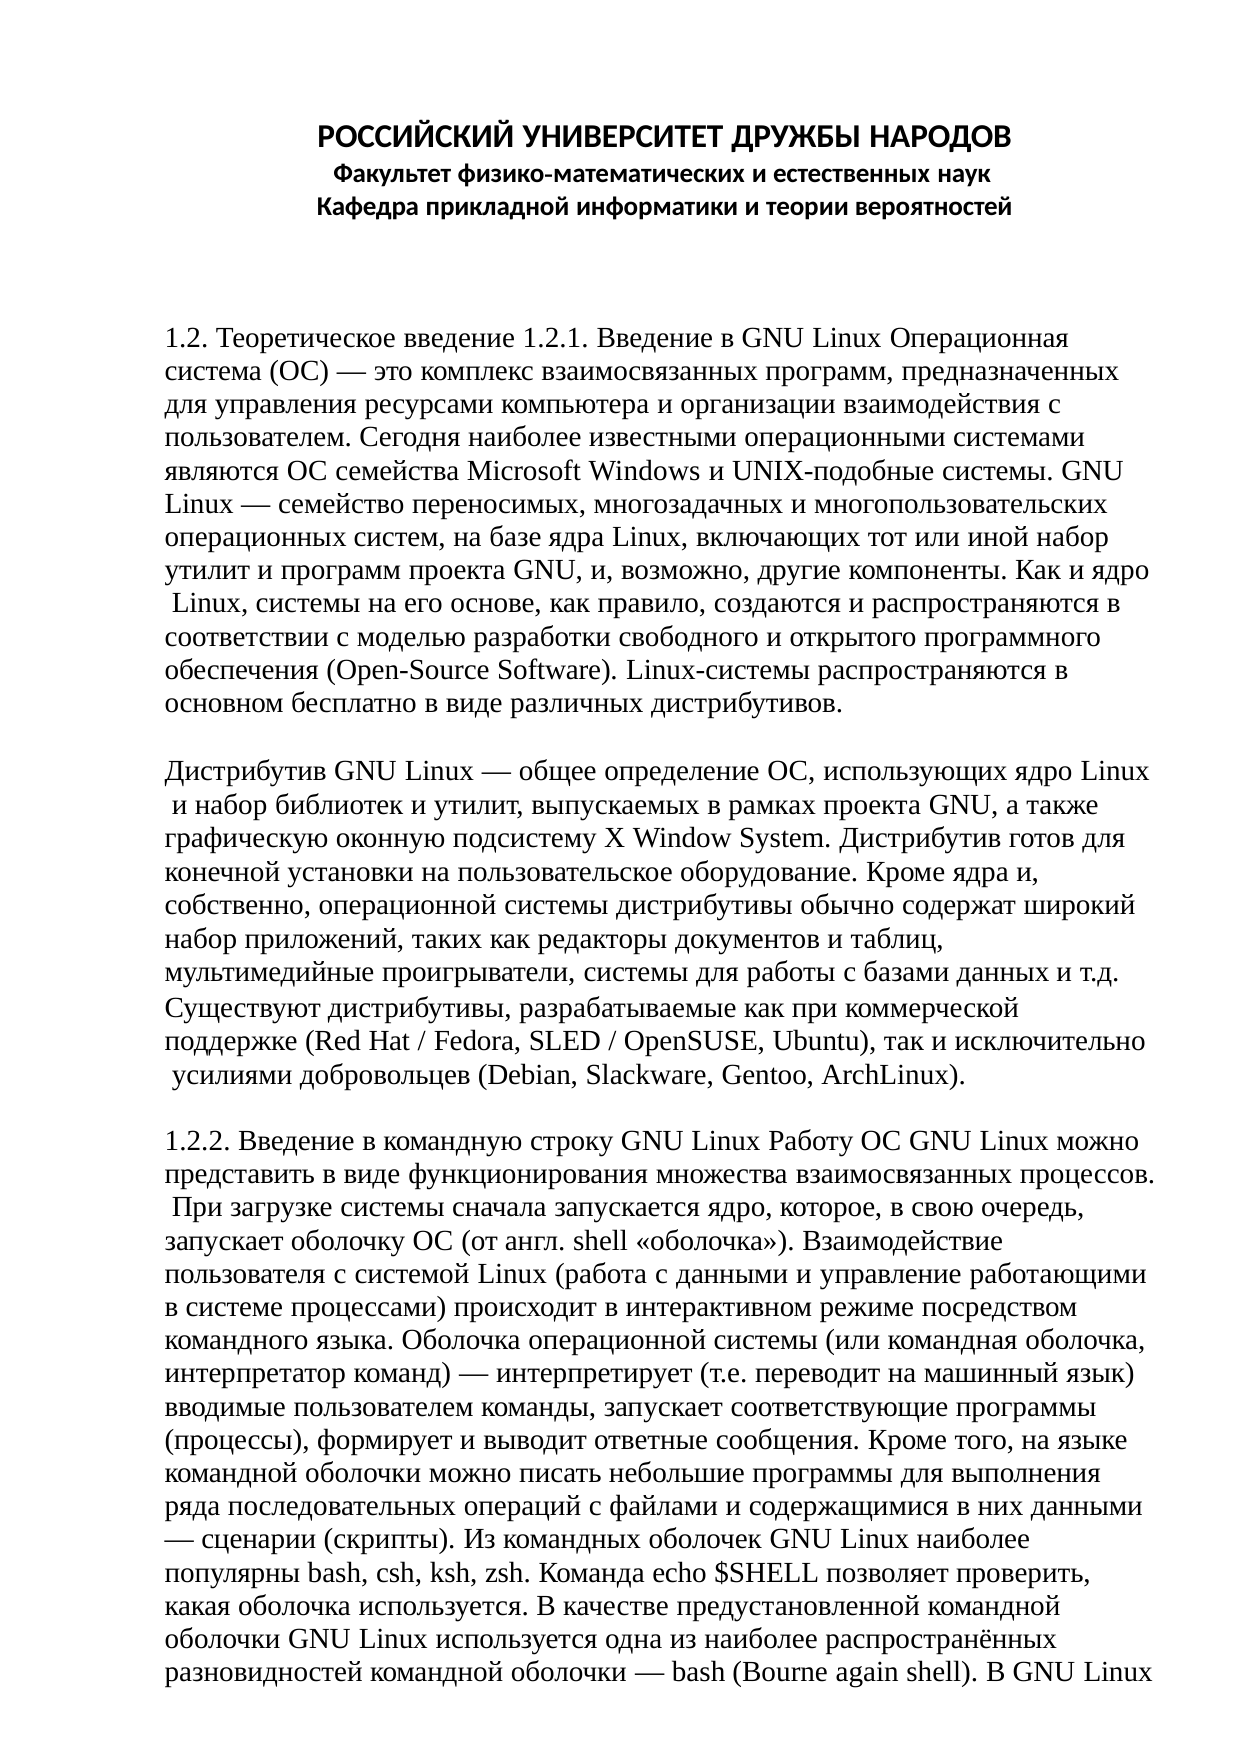

РОССИЙСКИЙ УНИВЕРСИТЕТ ДРУЖБЫ НАРОДОВ
Факультет физико-математических и естественных наук  Кафедра прикладной информатики и теории вероятностей
1.2. Теоретическое введение 1.2.1. Введение в GNU Linux Операционная  система (ОС) — это комплекс взаимосвязанных программ, предназначенных  для управления ресурсами компьютера и организации взаимодействия с  пользователем. Сегодня наиболее известными операционными системами  являются ОС семейства Microsoft Windows и UNIX-подобные системы. GNU  Linux — семейство переносимых, многозадачных и многопользовательских  операционных систем, на базе ядра Linux, включающих тот или иной набор  утилит и программ проекта GNU, и, возможно, другие компоненты. Как и ядро  Linux, системы на его основе, как правило, создаются и распространяются в  соответствии с моделью разработки свободного и открытого программного  обеспечения (Open-Source Software). Linux-системы распространяются в  основном бесплатно в виде различных дистрибутивов.

Дистрибутив GNU Linux — общее определение ОС, использующих ядро Linux  и набор библиотек и утилит, выпускаемых в рамках проекта GNU, а также  графическую оконную подсистему X Window System. Дистрибутив готов для  конечной установки на пользовательское оборудование. Кроме ядра и,  собственно, операционной системы дистрибутивы обычно содержат широкий  набор приложений, таких как редакторы документов и таблиц,  мультимедийные проигрыватели, системы для работы с базами данных и т.д.
Существуют дистрибутивы, разрабатываемые как при коммерческой  поддержке (Red Hat / Fedora, SLED / OpenSUSE, Ubuntu), так и исключительно  усилиями добровольцев (Debian, Slackware, Gentoo, ArchLinux).

1.2.2. Введение в командную строку GNU Linux Работу ОС GNU Linux можно  представить в виде функционирования множества взаимосвязанных процессов.  При загрузке системы сначала запускается ядро, которое, в свою очередь,  запускает оболочку ОС (от англ. shell «оболочка»). Взаимодействие  пользователя с системой Linux (работа с данными и управление работающими  в системе процессами) происходит в интерактивном режиме посредством  командного языка. Оболочка операционной системы (или командная оболочка,  интерпретатор команд) — интерпретирует (т.е. переводит на машинный язык)  вводимые пользователем команды, запускает соответствующие программы  (процессы), формирует и выводит ответные сообщения. Кроме того, на языке  командной оболочки можно писать небольшие программы для выполнения  ряда последовательных операций с файлами и содержащимися в них данными
— сценарии (скрипты). Из командных оболочек GNU Linux наиболее  популярны bash, csh, ksh, zsh. Команда echo $SHELL позволяет проверить,  какая оболочка используется. В качестве предустановленной командной  оболочки GNU Linux используется одна из наиболее распространённых  разновидностей командной оболочки — bash (Bourne again shell). В GNU Linux